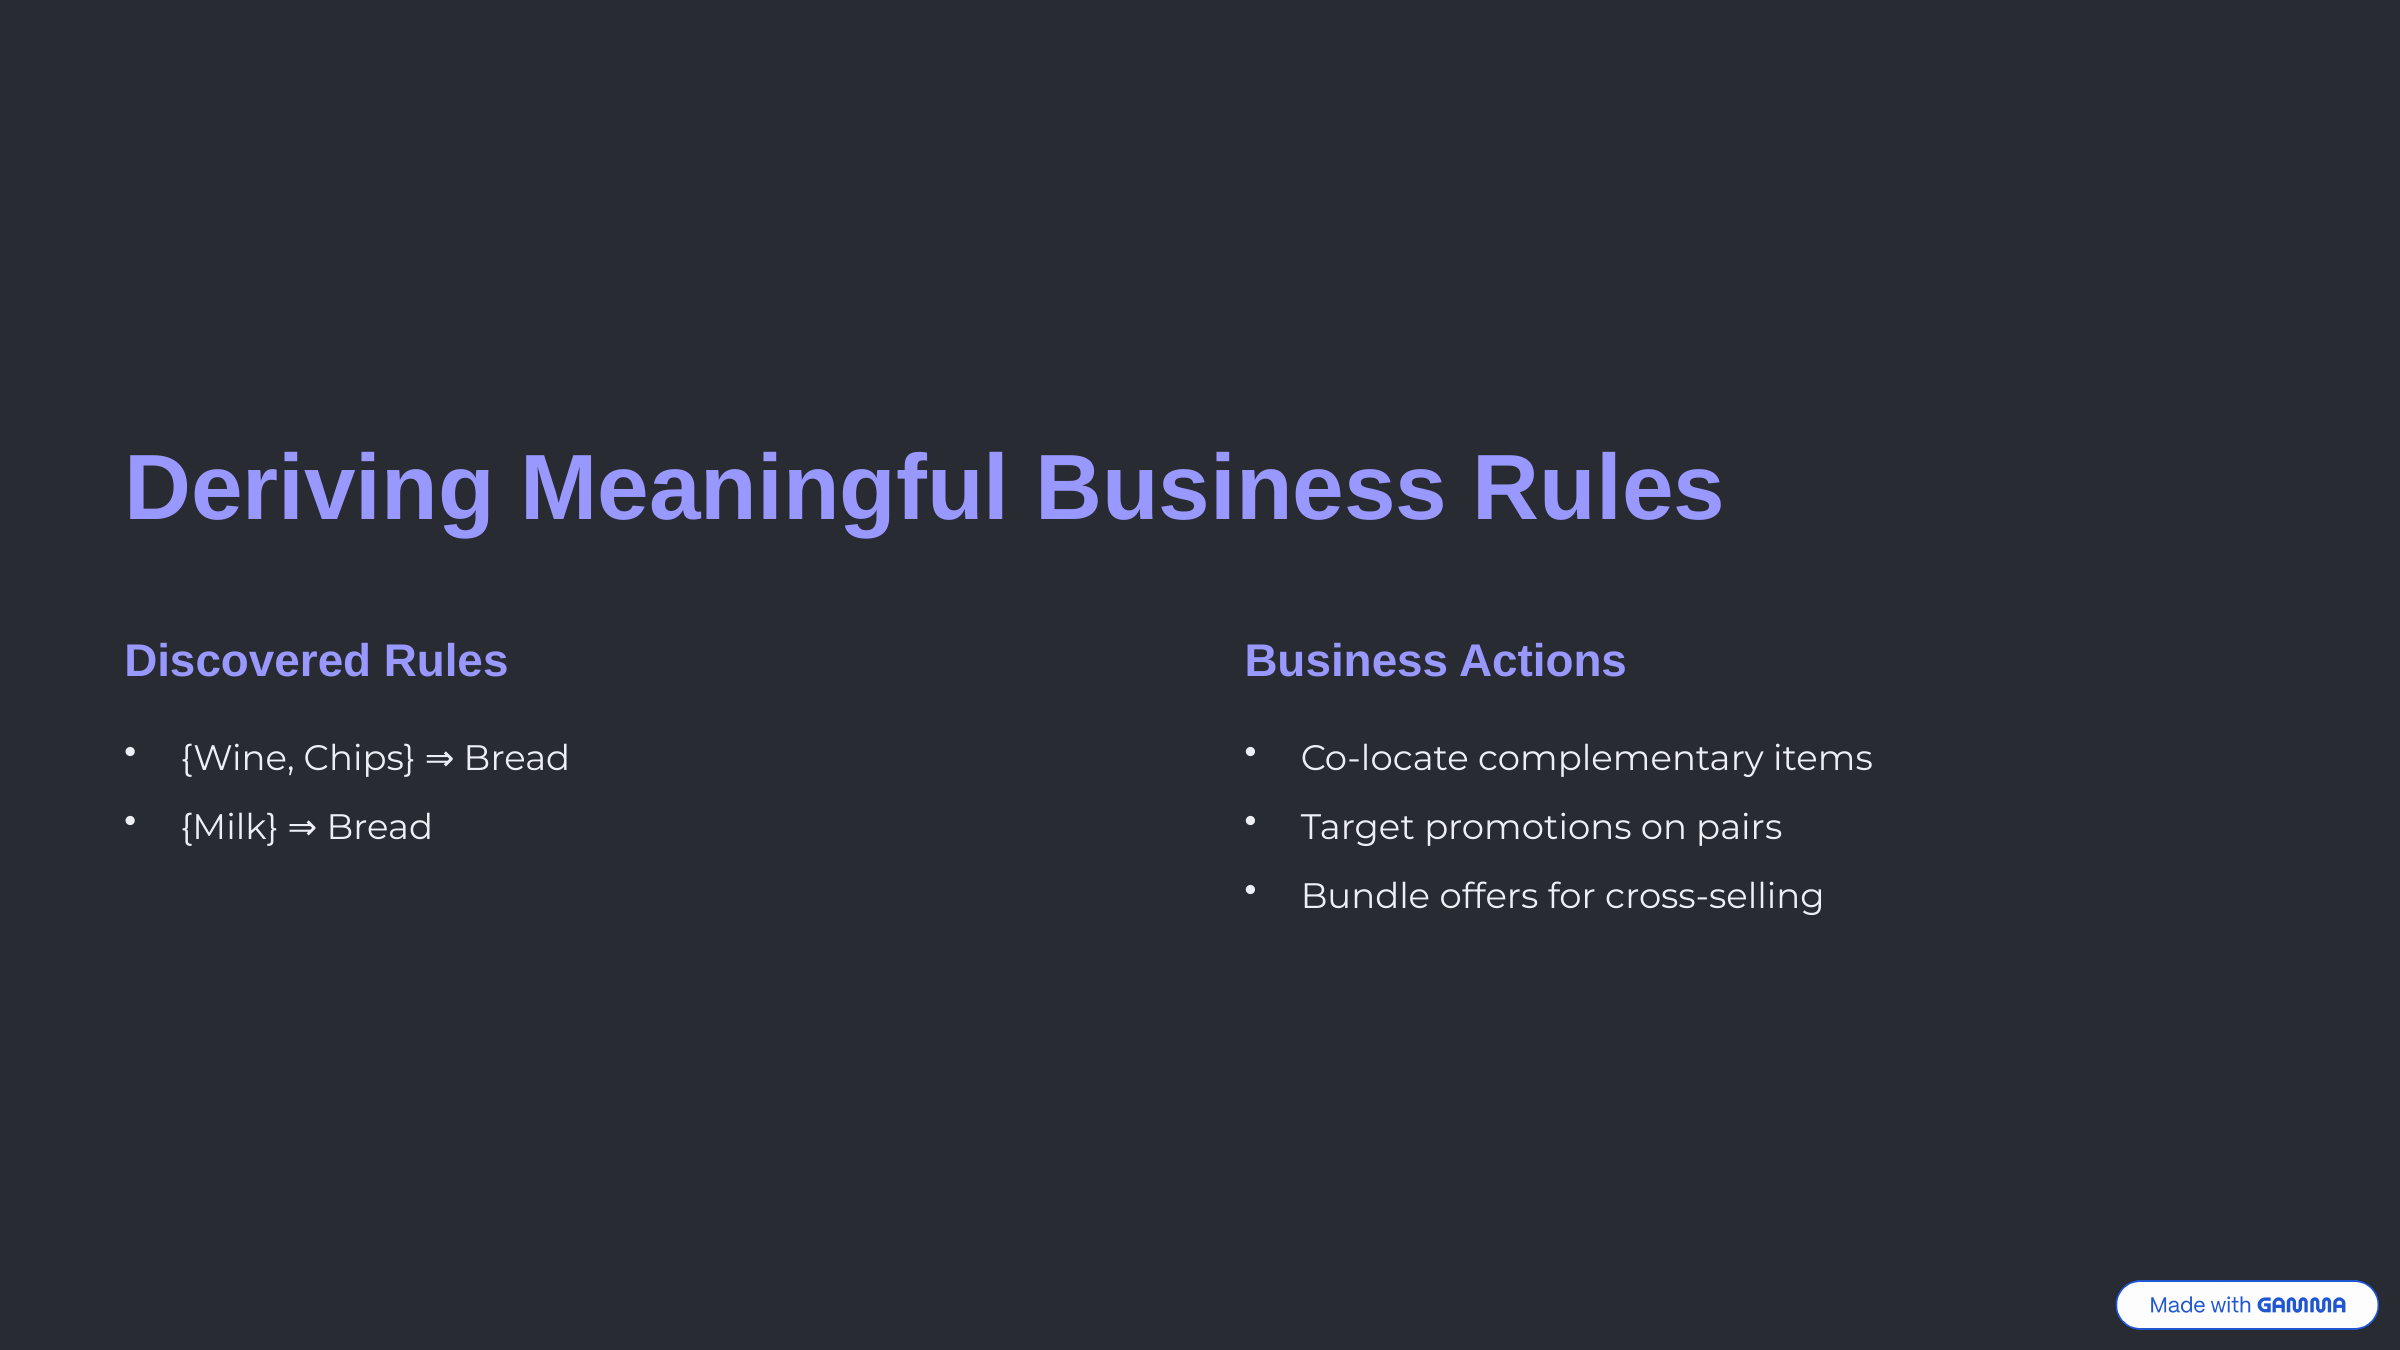

Deriving Meaningful Business Rules
Discovered Rules
Business Actions
{Wine, Chips} ⇒ Bread
Co-locate complementary items
{Milk} ⇒ Bread
Target promotions on pairs
Bundle offers for cross-selling